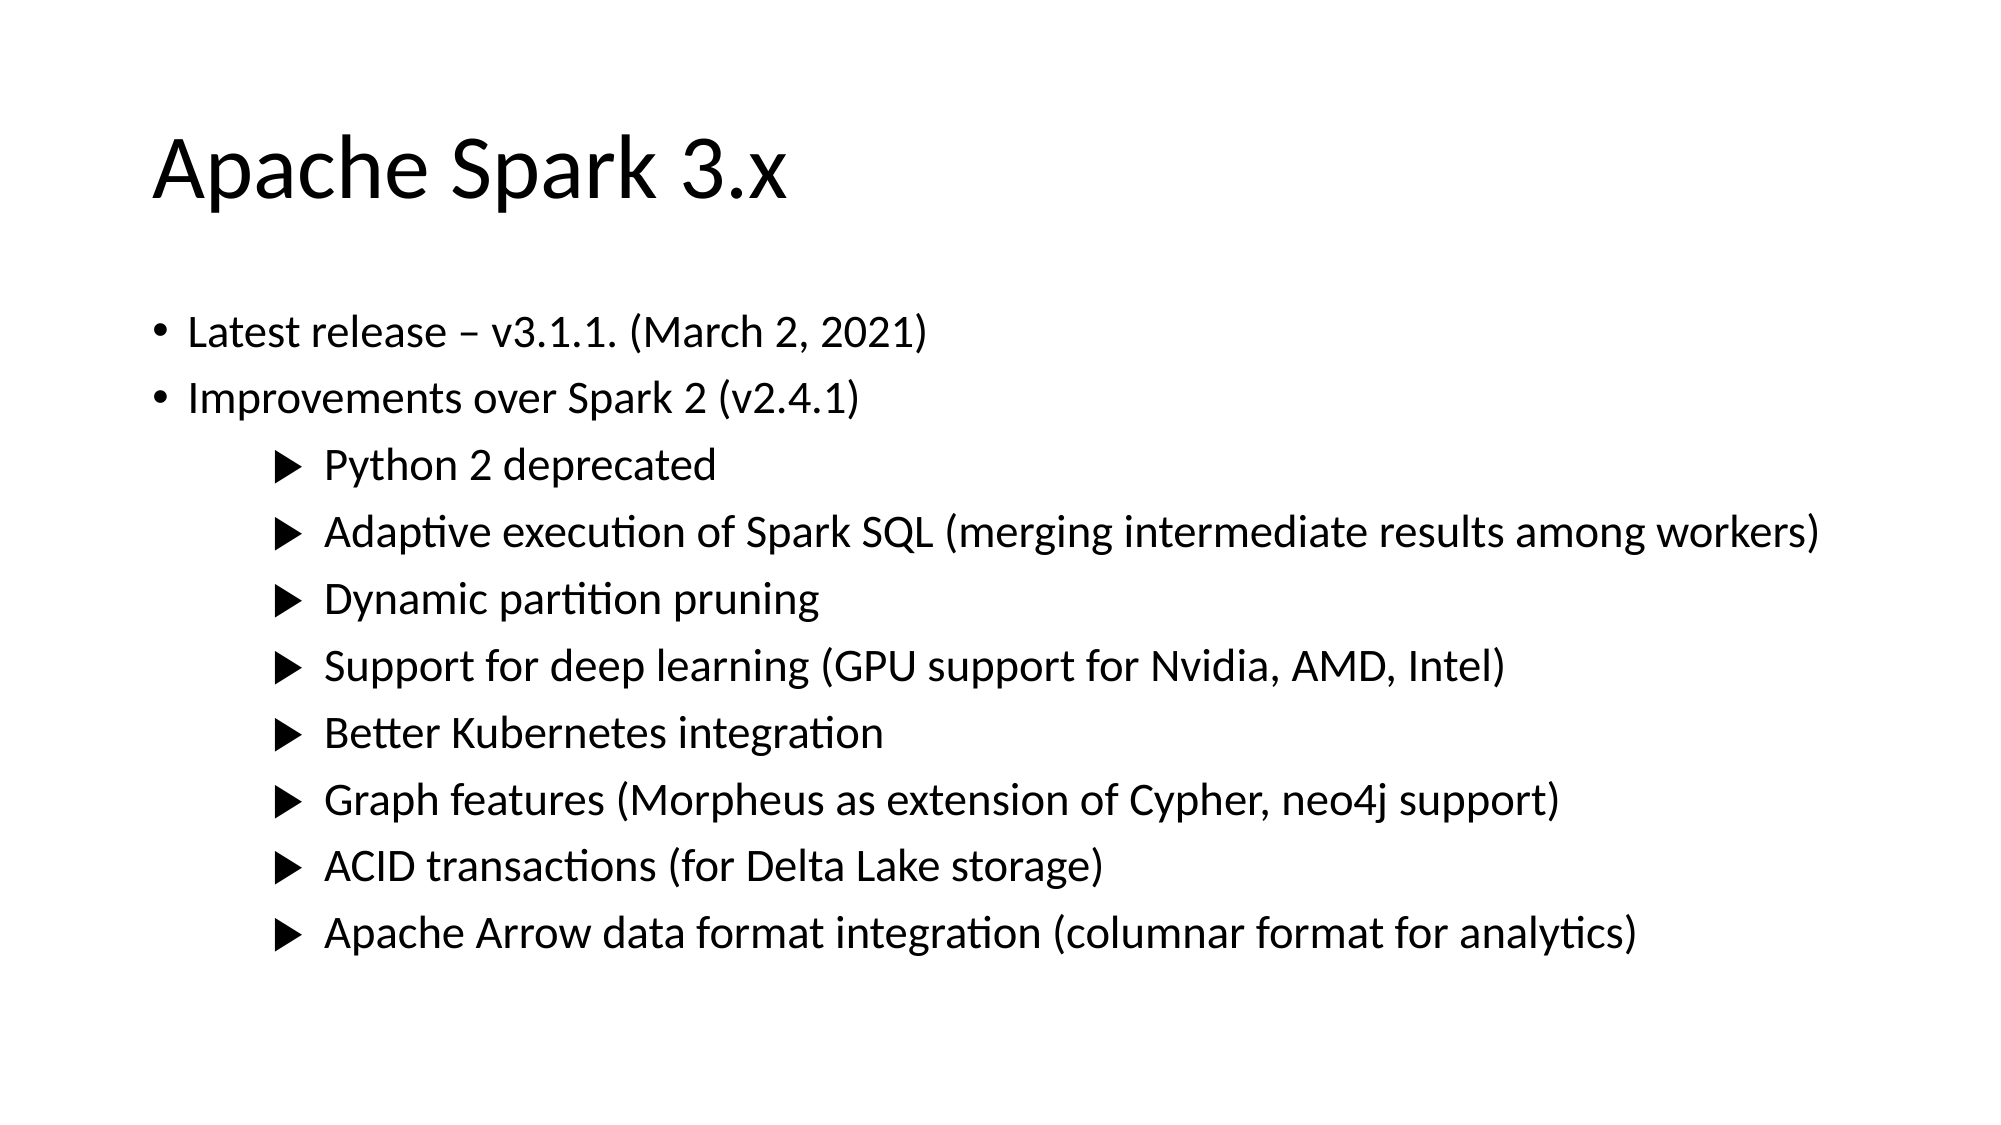

# Apache Spark 3.x
Latest release – v3.1.1. (March 2, 2021)
Improvements over Spark 2 (v2.4.1)
	▶  Python 2 deprecated
	▶  Adaptive execution of Spark SQL (merging intermediate results among workers)
	▶  Dynamic partition pruning
	▶  Support for deep learning (GPU support for Nvidia, AMD, Intel)
	▶  Better Kubernetes integration
	▶  Graph features (Morpheus as extension of Cypher, neo4j support)
	▶  ACID transactions (for Delta Lake storage)
	▶  Apache Arrow data format integration (columnar format for analytics)